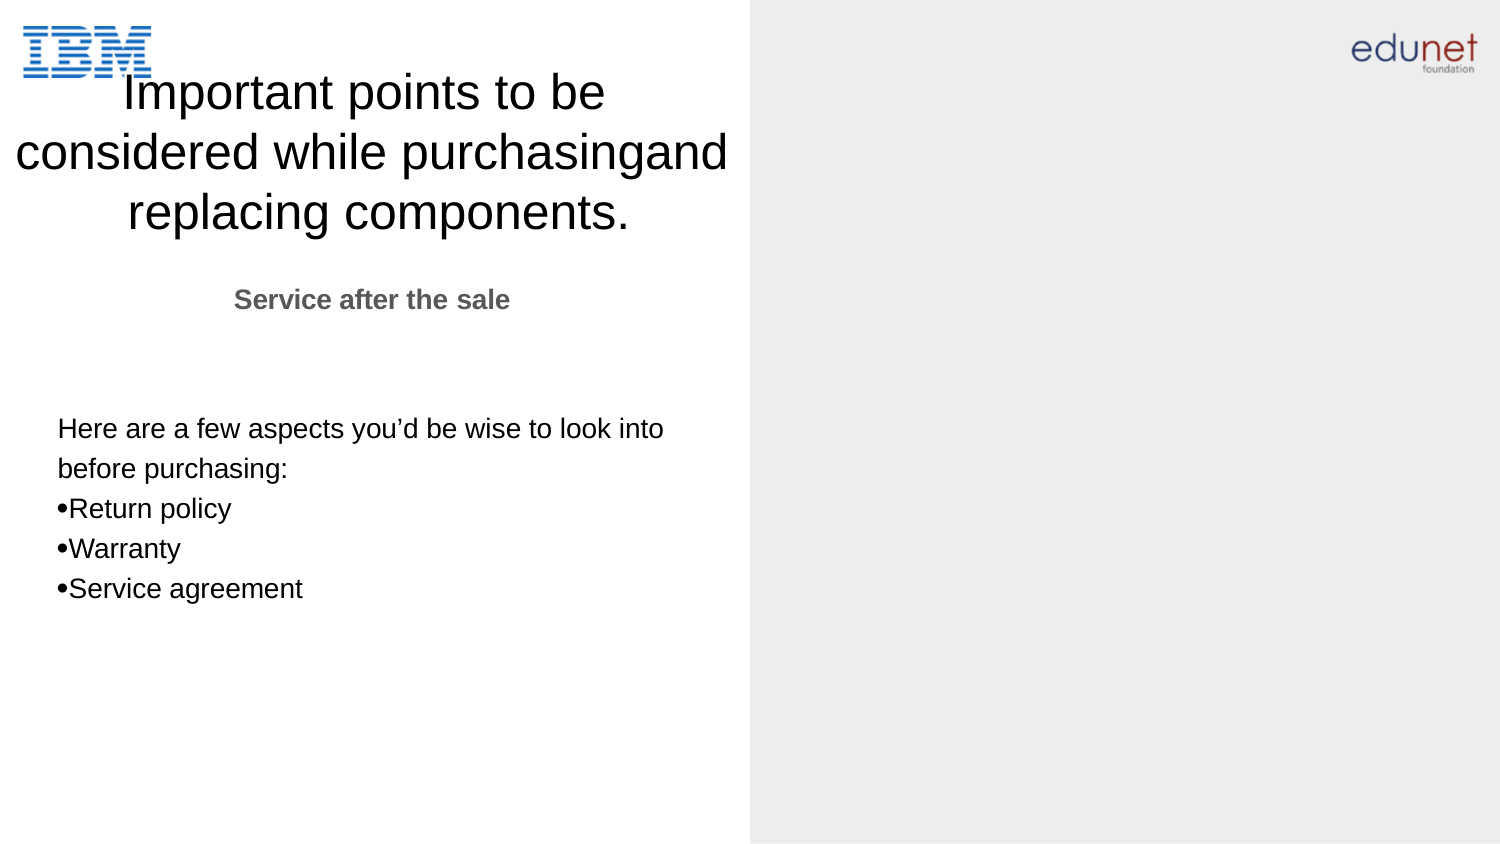

# Important points to be  considered while purchasingand  replacing components.
Service after the sale
Here are a few aspects you’d be wise to look into  before purchasing:
Return policy
Warranty
Service agreement